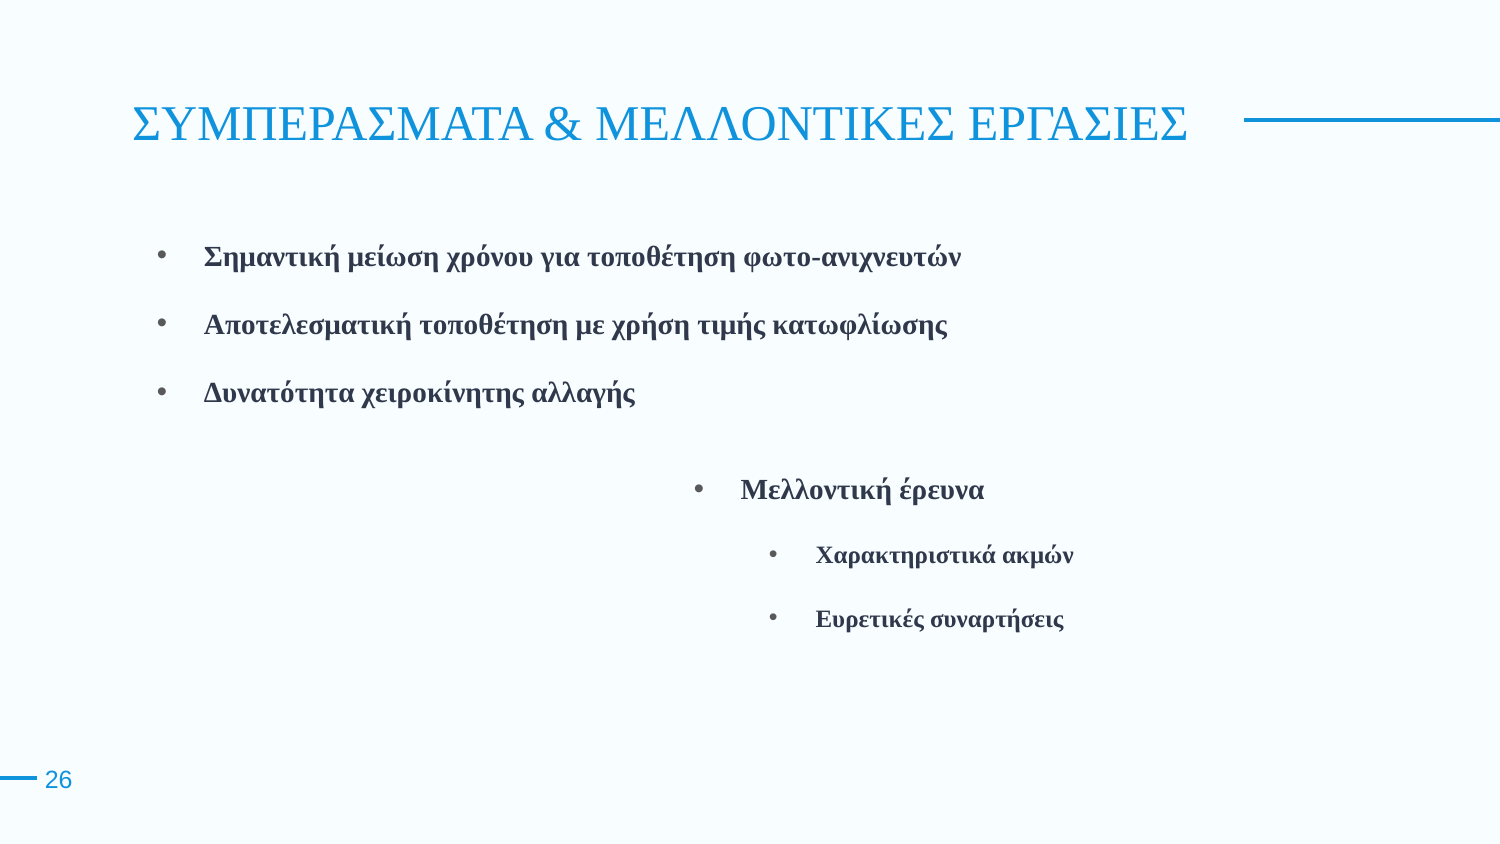

ΣΥΜΠΕΡΑΣΜΑΤΑ & ΜΕΛΛΟΝΤΙΚΕΣ ΕΡΓΑΣΙΕΣ
Σημαντική μείωση χρόνου για τοποθέτηση φωτο-ανιχνευτών
Αποτελεσματική τοποθέτηση με χρήση τιμής κατωφλίωσης
Δυνατότητα χειροκίνητης αλλαγής
Μελλοντική έρευνα
Χαρακτηριστικά ακμών
Ευρετικές συναρτήσεις
26